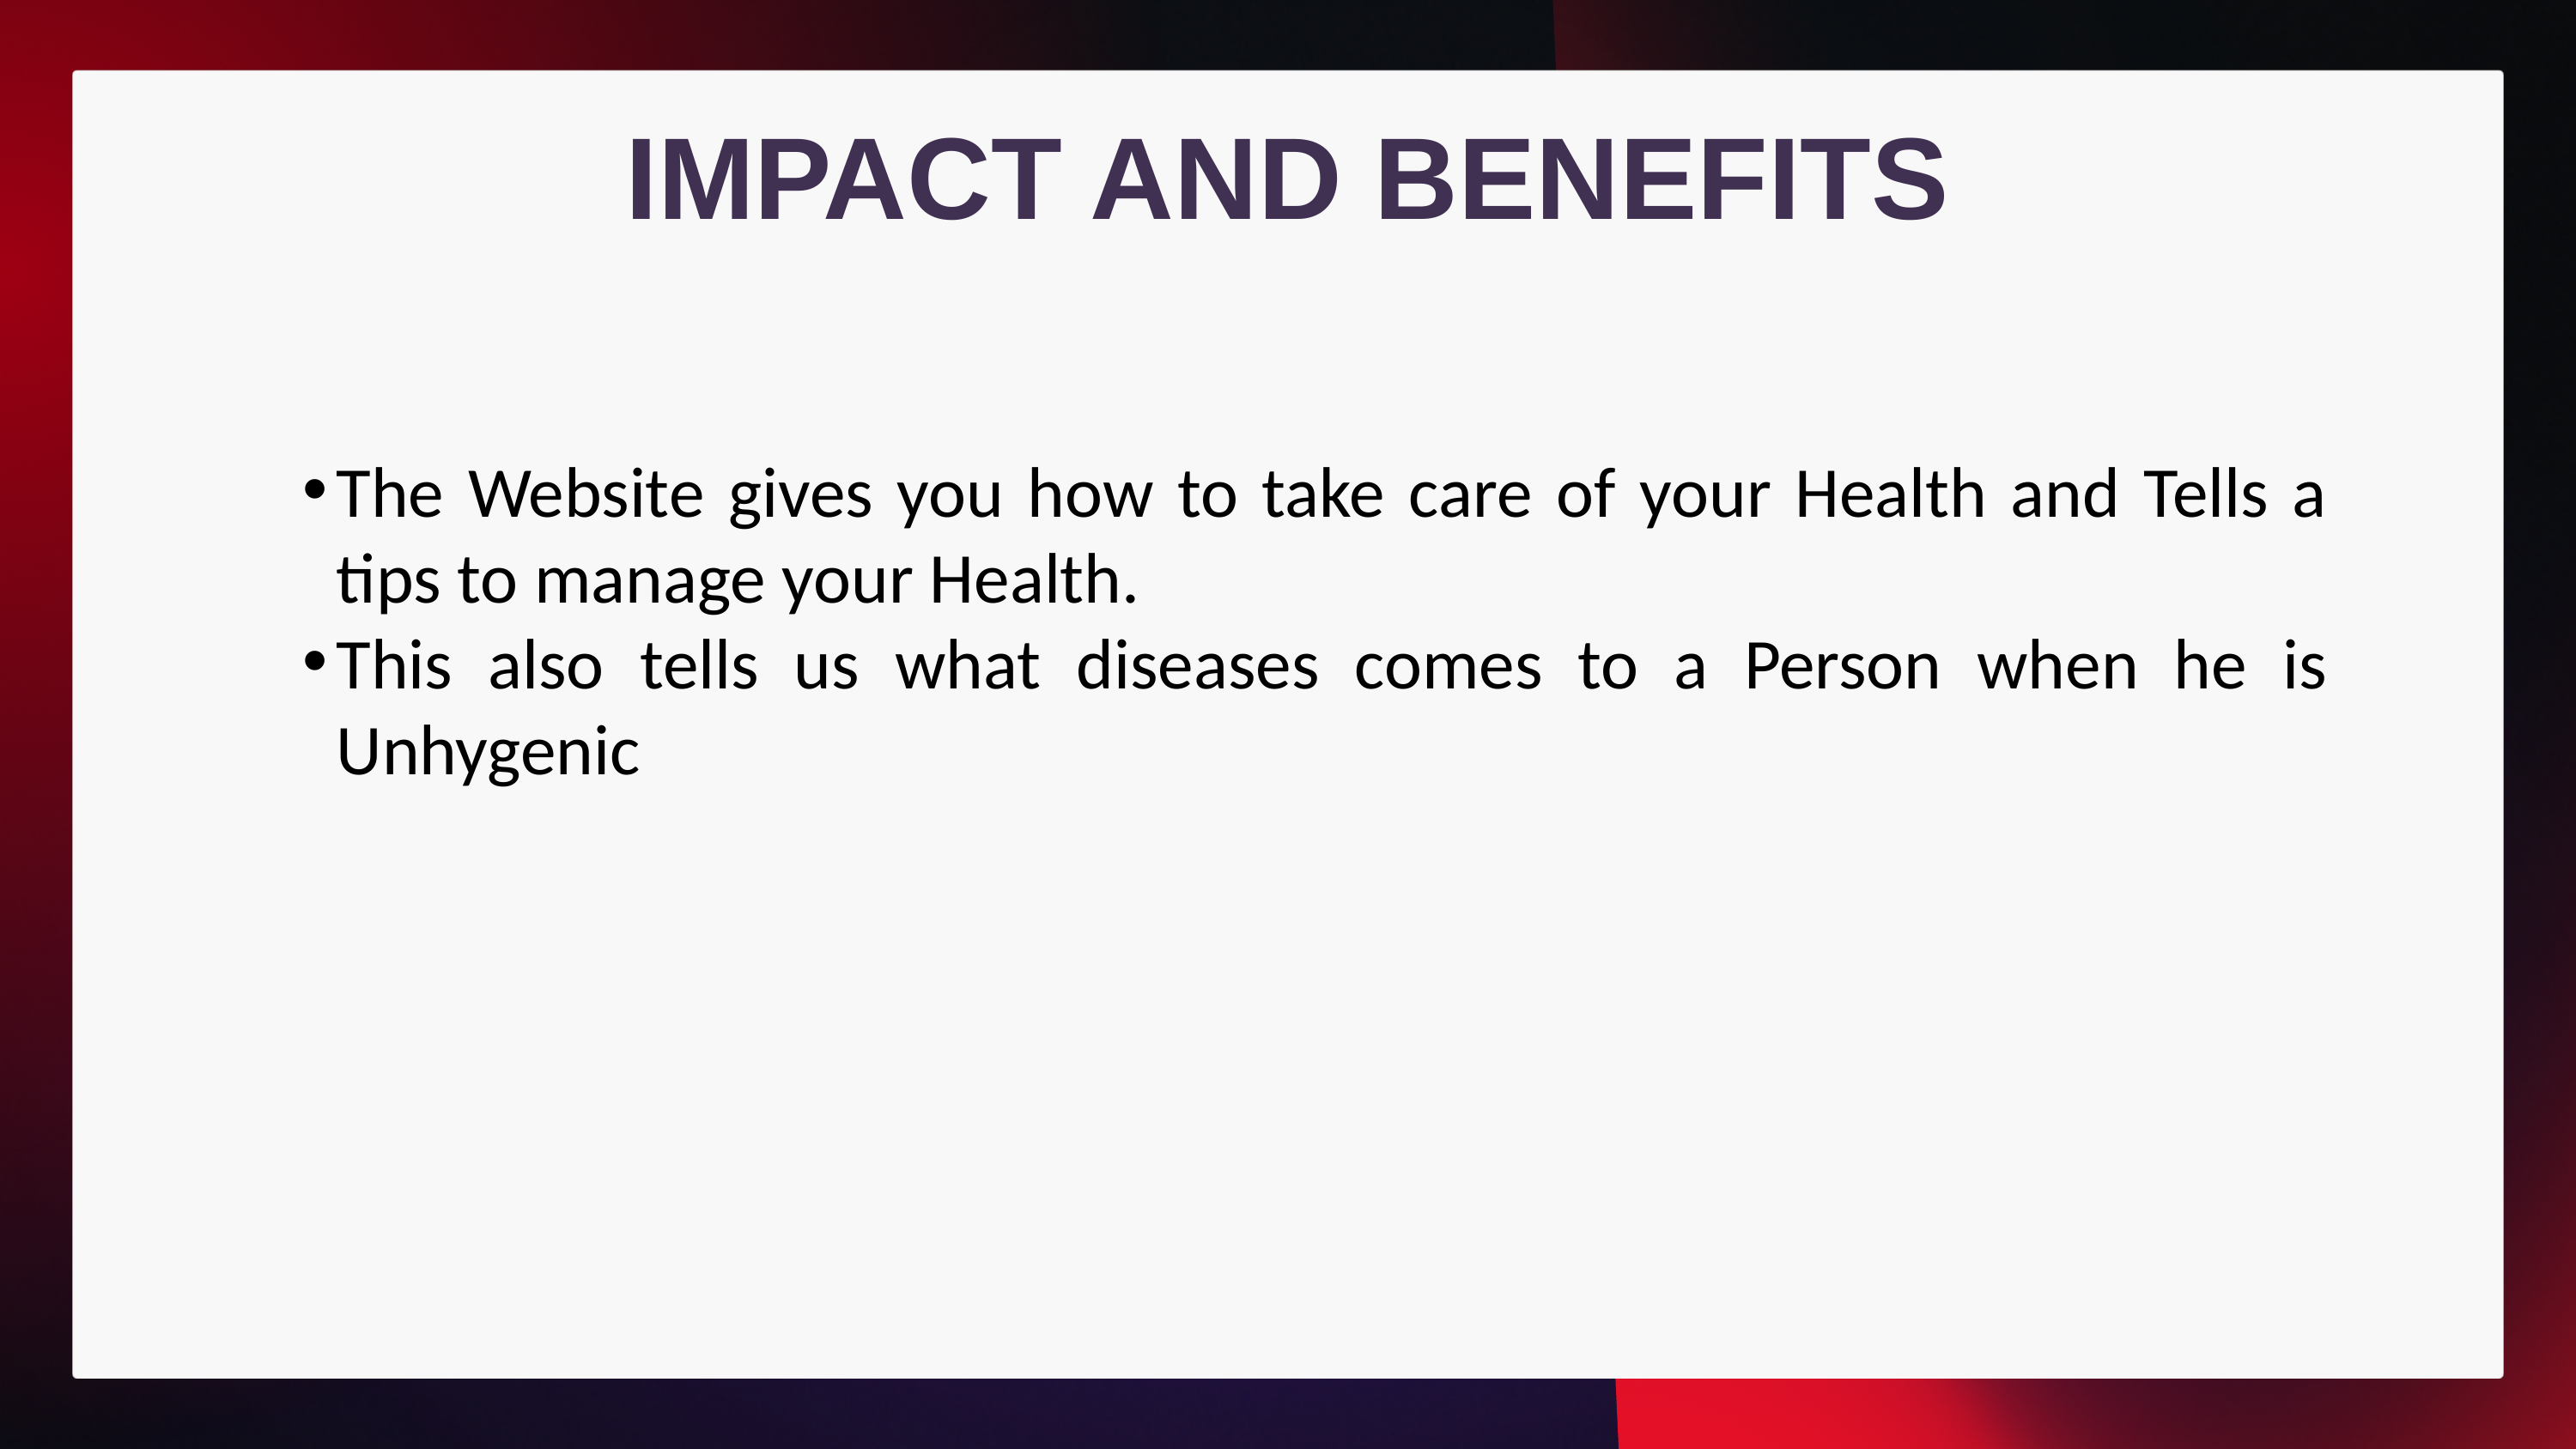

IMPACT AND BENEFITS

The Website gives you how to take care of your Health and Tells a tips to manage your Health.
This also tells us what diseases comes to a Person when he is Unhygenic